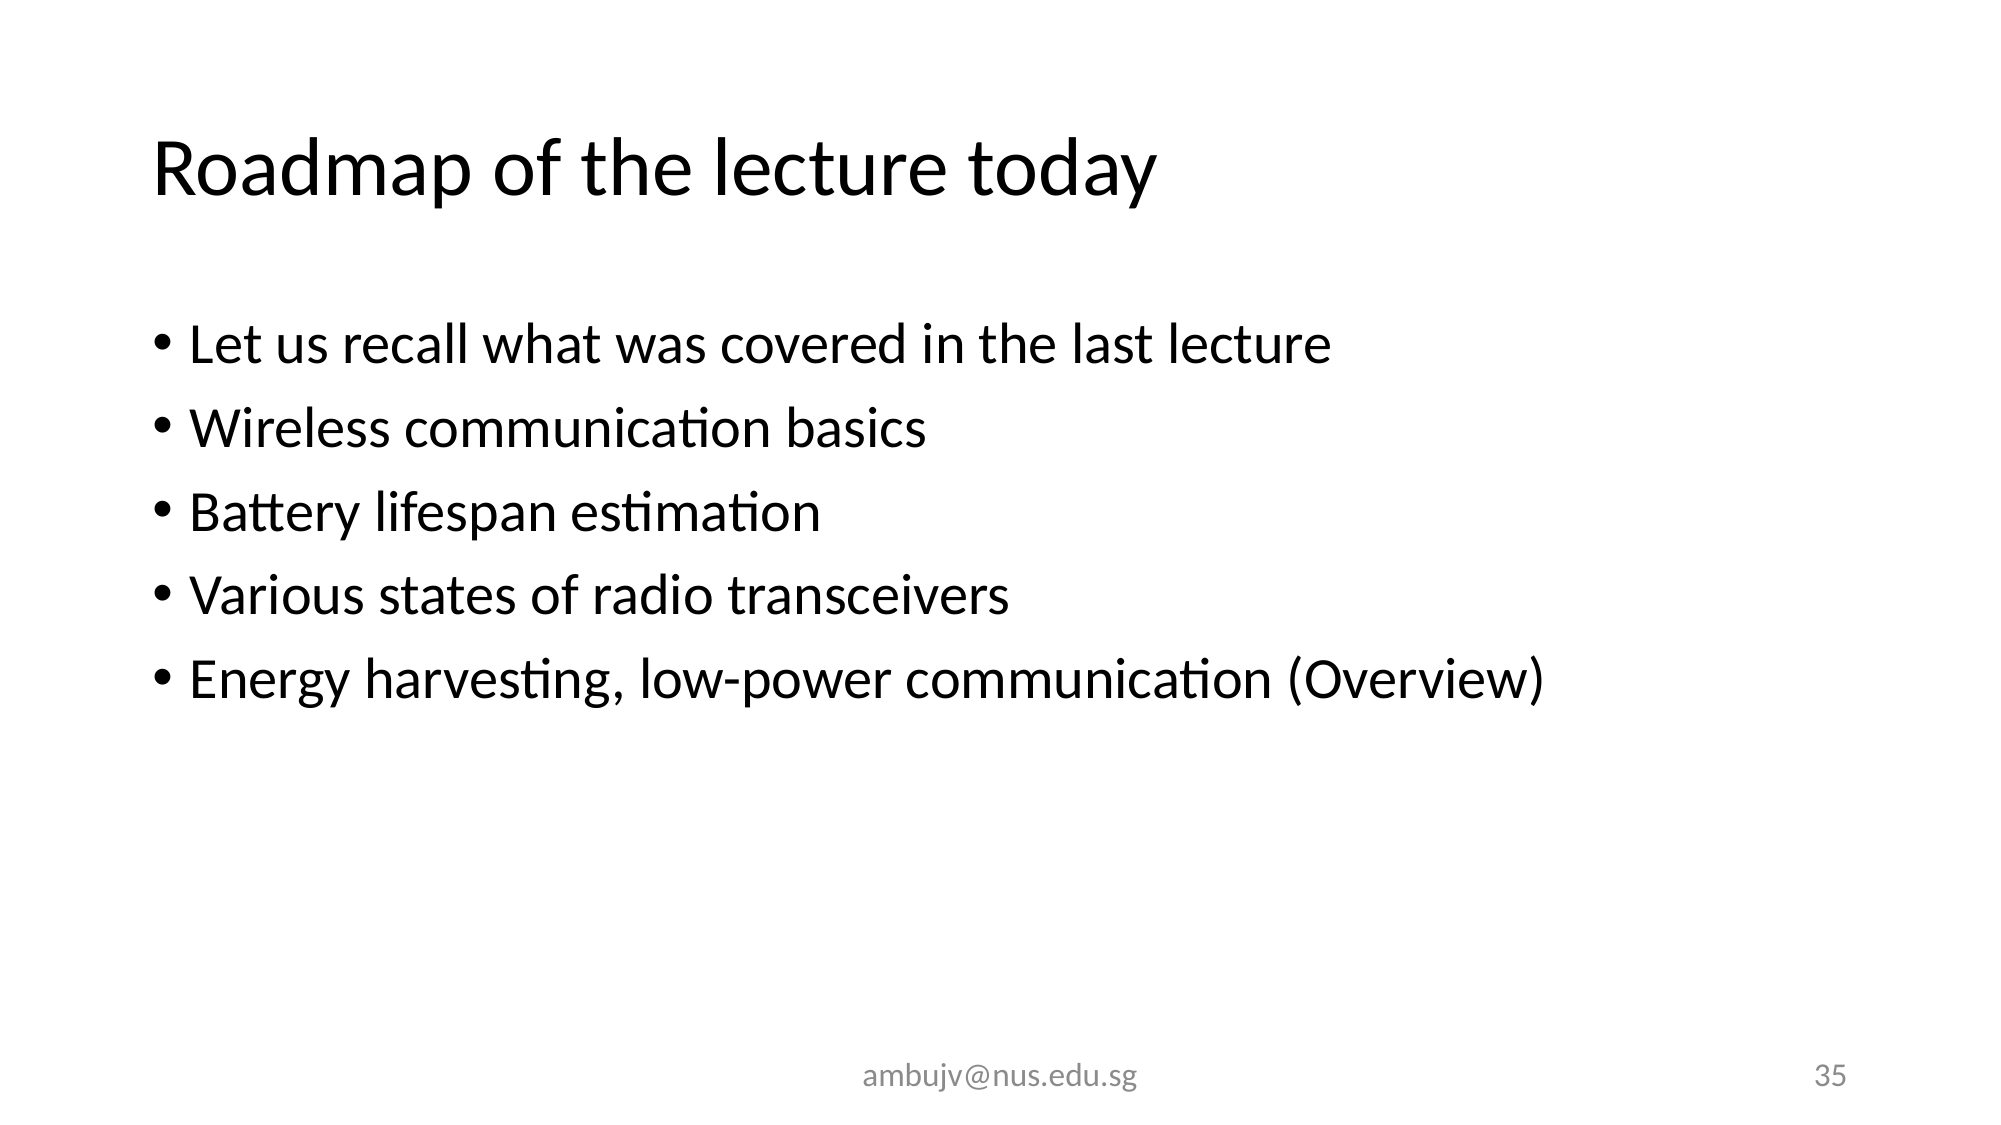

# Roadmap of the lecture today
Let us recall what was covered in the last lecture
Wireless communication basics
Battery lifespan estimation
Various states of radio transceivers
Energy harvesting, low-power communication (Overview)
ambujv@nus.edu.sg
35